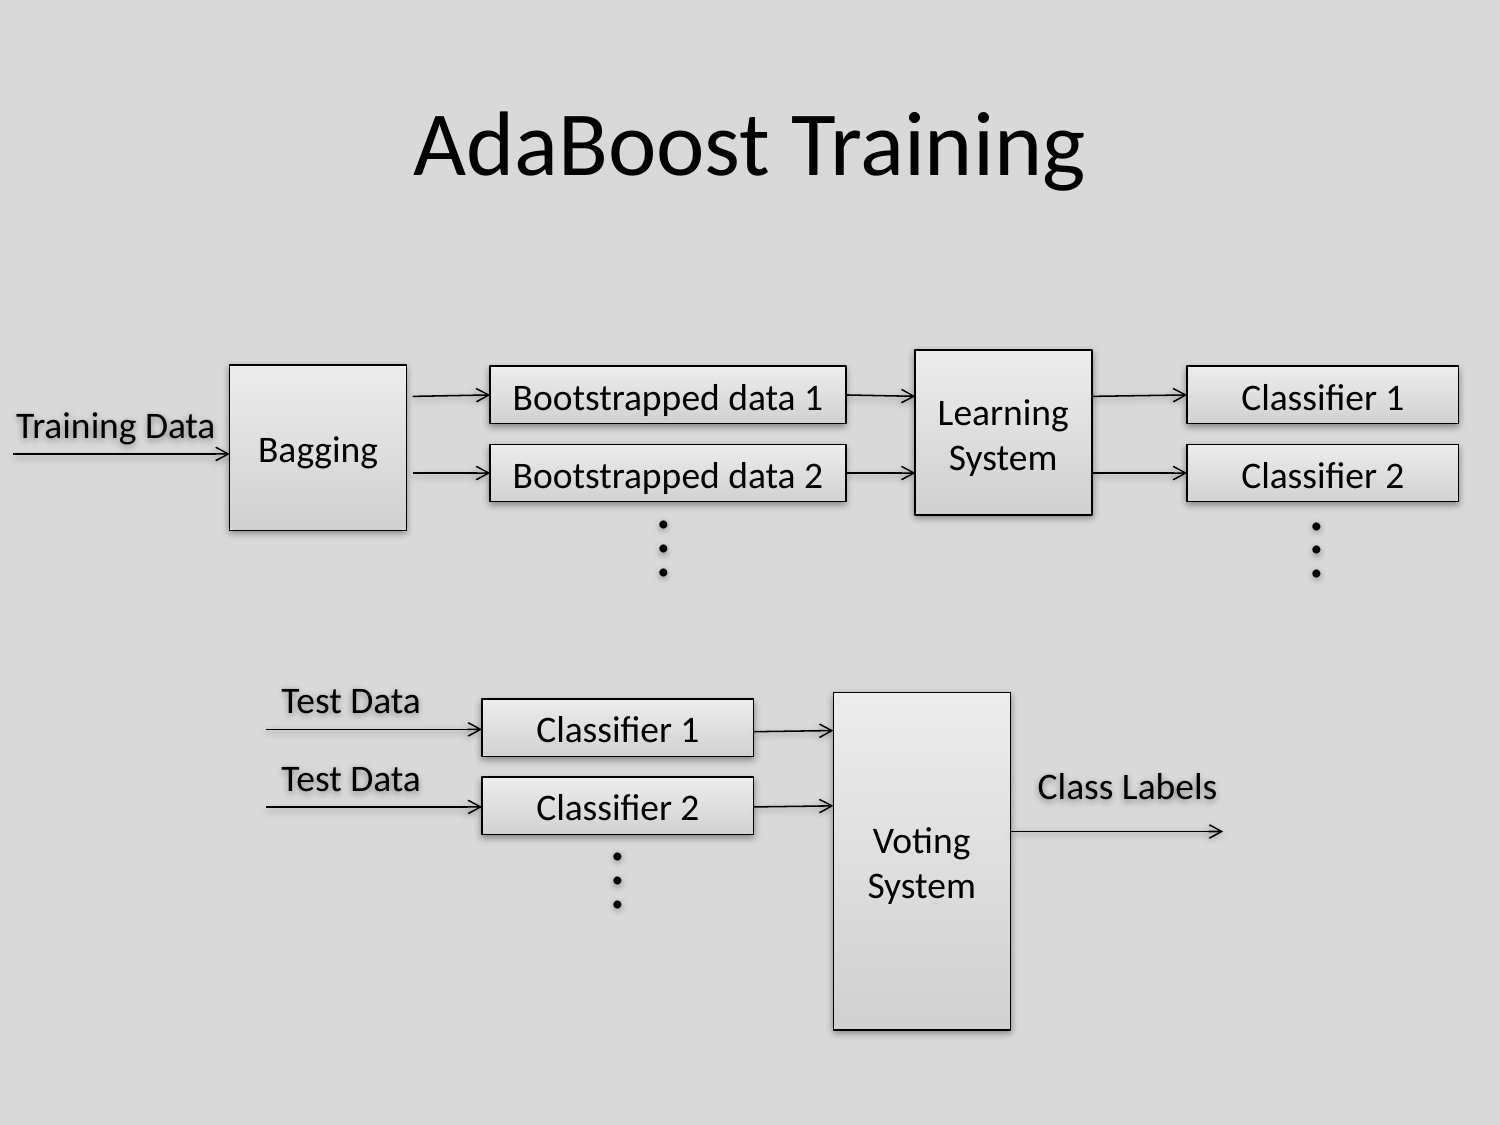

# AdaBoost Training
Learning System
Bagging
Classifier 1
Bootstrapped data 1
Training Data
Classifier 2
Bootstrapped data 2
.
.
.
.
.
.
Test Data
Voting System
Classifier 1
Test Data
Class Labels
Classifier 2
.
.
.